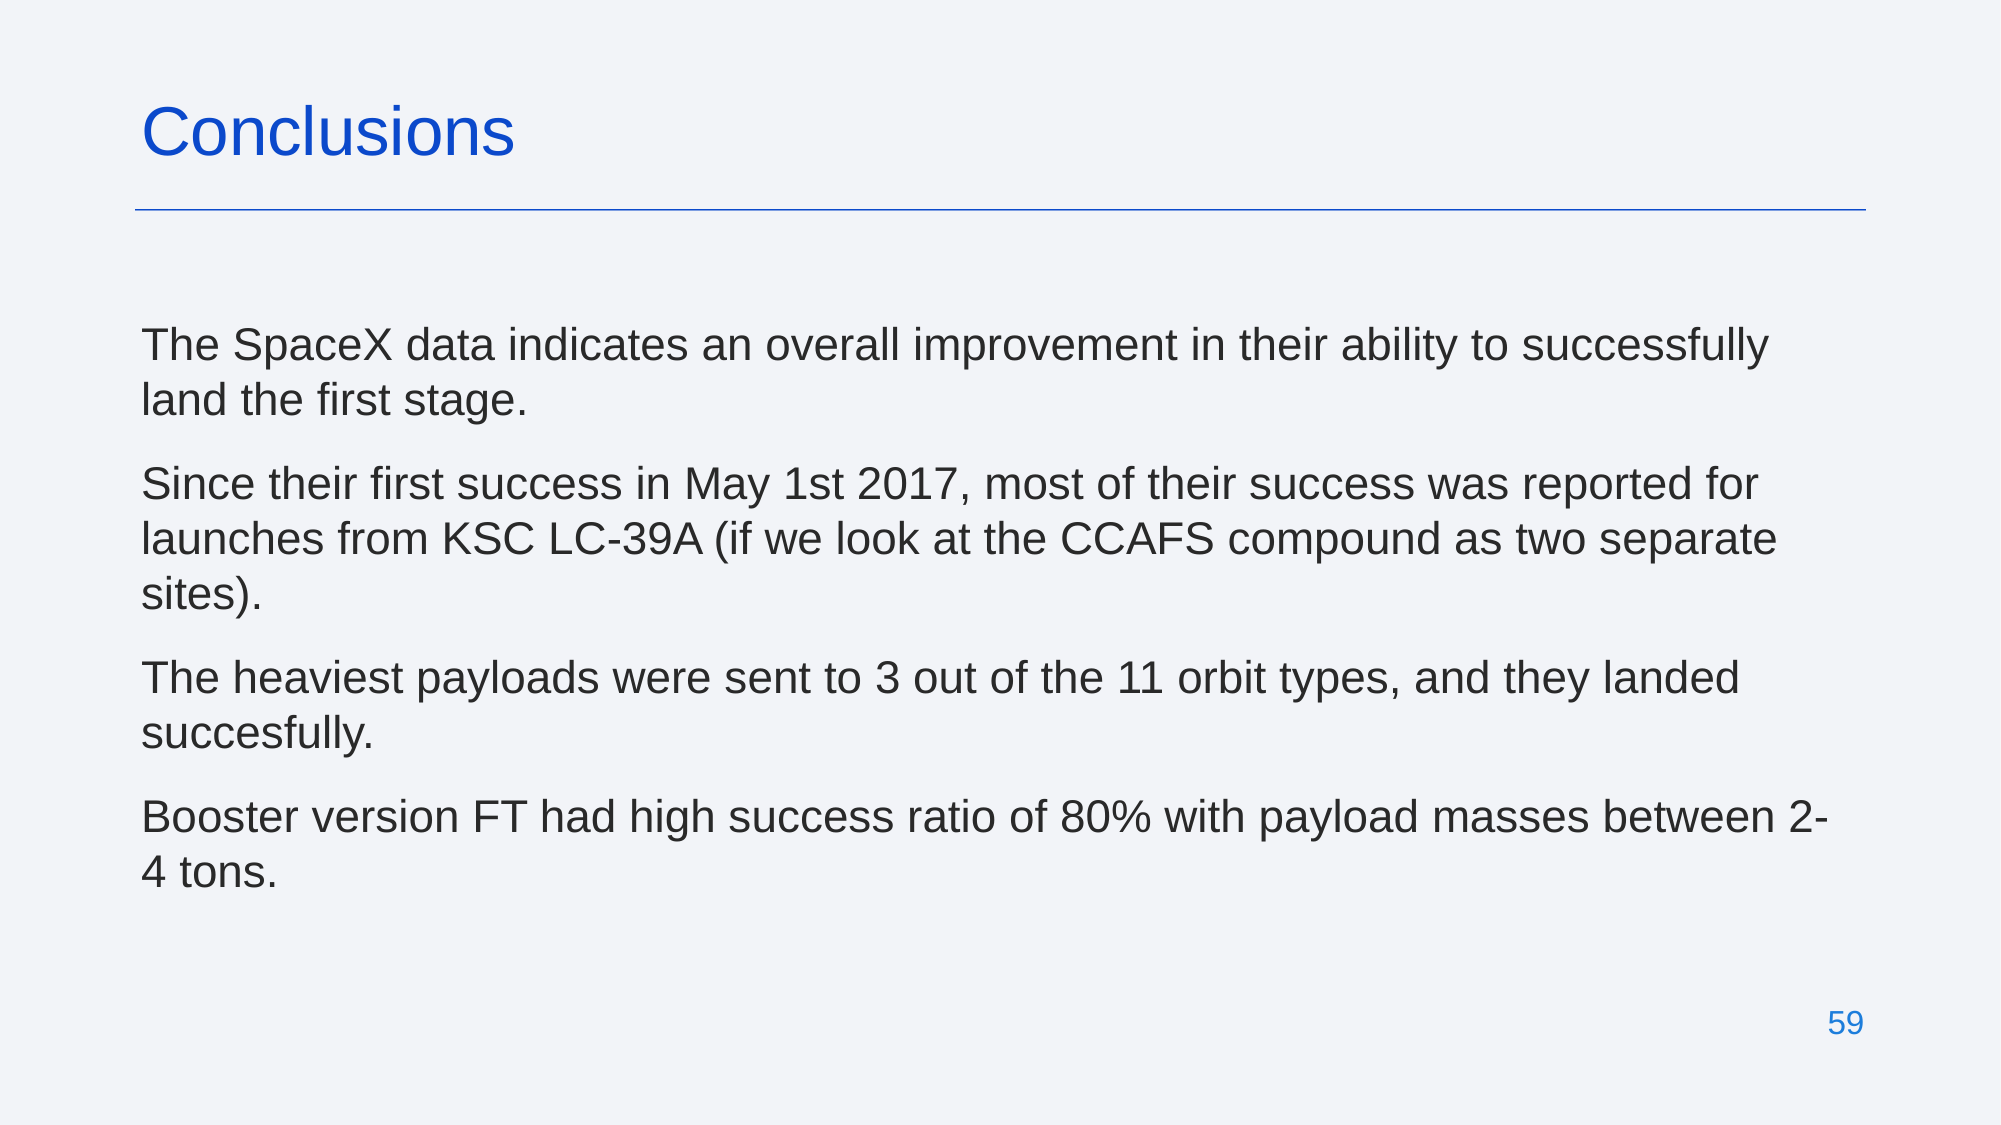

Conclusions
The SpaceX data indicates an overall improvement in their ability to successfully land the first stage.
Since their first success in May 1st 2017, most of their success was reported for launches from KSC LC-39A (if we look at the CCAFS compound as two separate sites).
The heaviest payloads were sent to 3 out of the 11 orbit types, and they landed succesfully.
Booster version FT had high success ratio of 80% with payload masses between 2-4 tons.
59